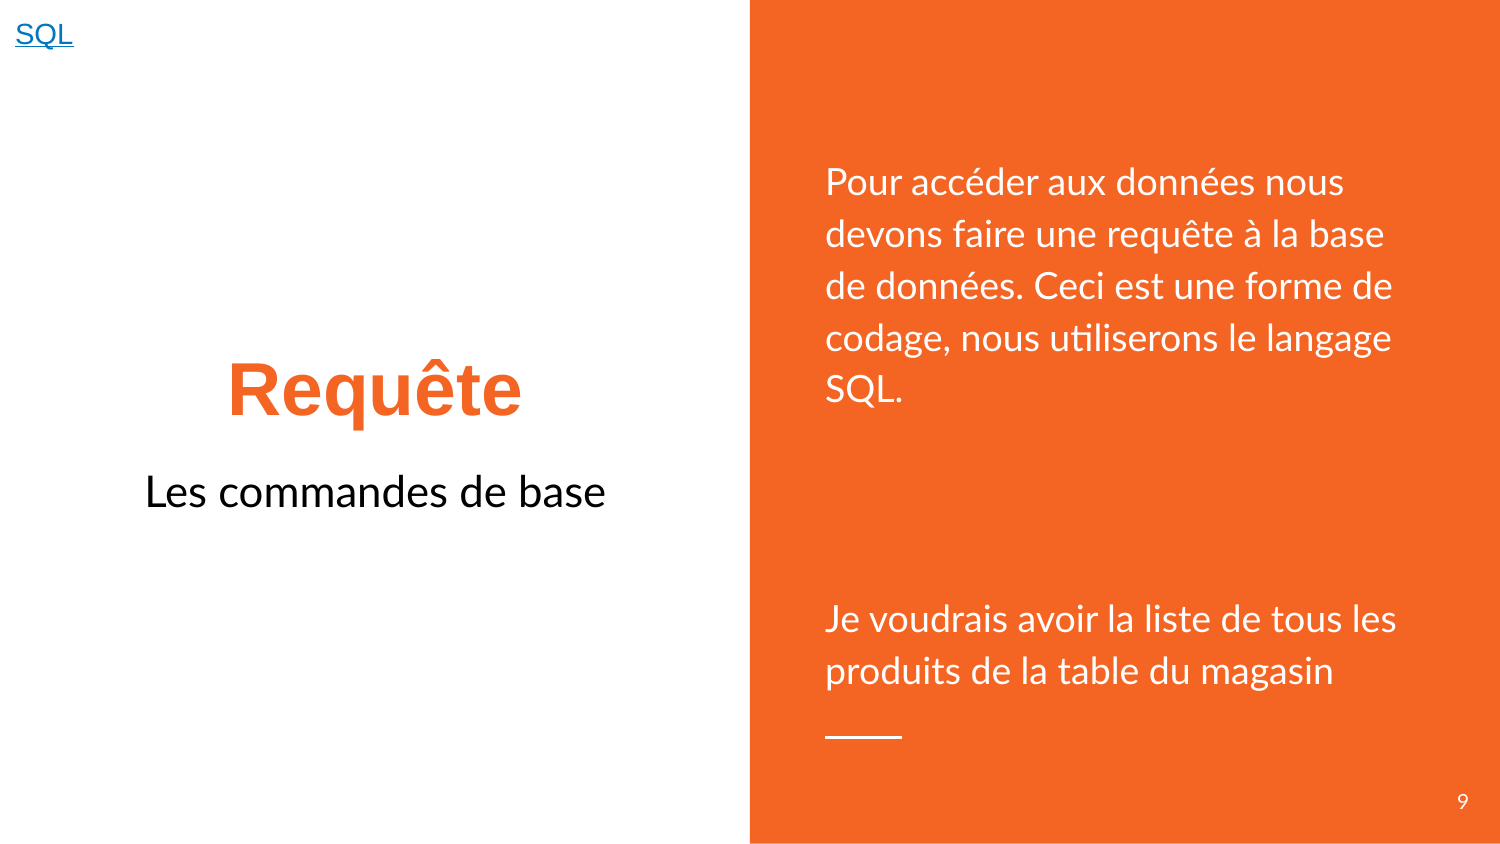

SQL
Pour accéder aux données nous devons faire une requête à la base de données. Ceci est une forme de codage, nous utiliserons le langage SQL.

Je voudrais avoir la liste de tous les produits de la table du magasin
# Requête
Les commandes de base
9